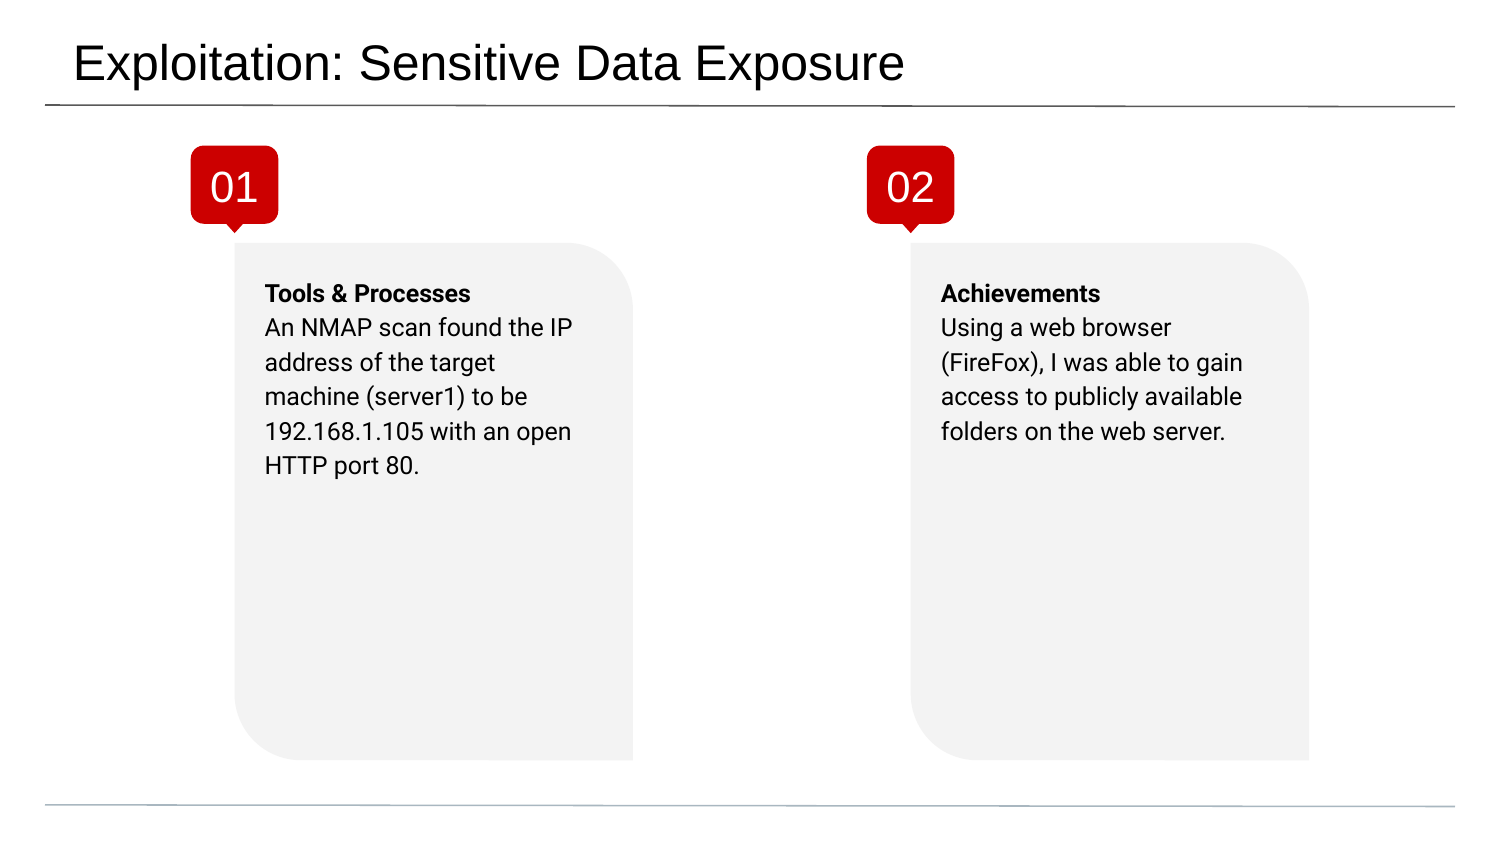

# Exploitation: Sensitive Data Exposure
01

Tools & Processes
An NMAP scan found the IP address of the target machine (server1) to be 192.168.1.105 with an open HTTP port 80.

02

Achievements
Using a web browser (FireFox), I was able to gain access to publicly available folders on the web server.